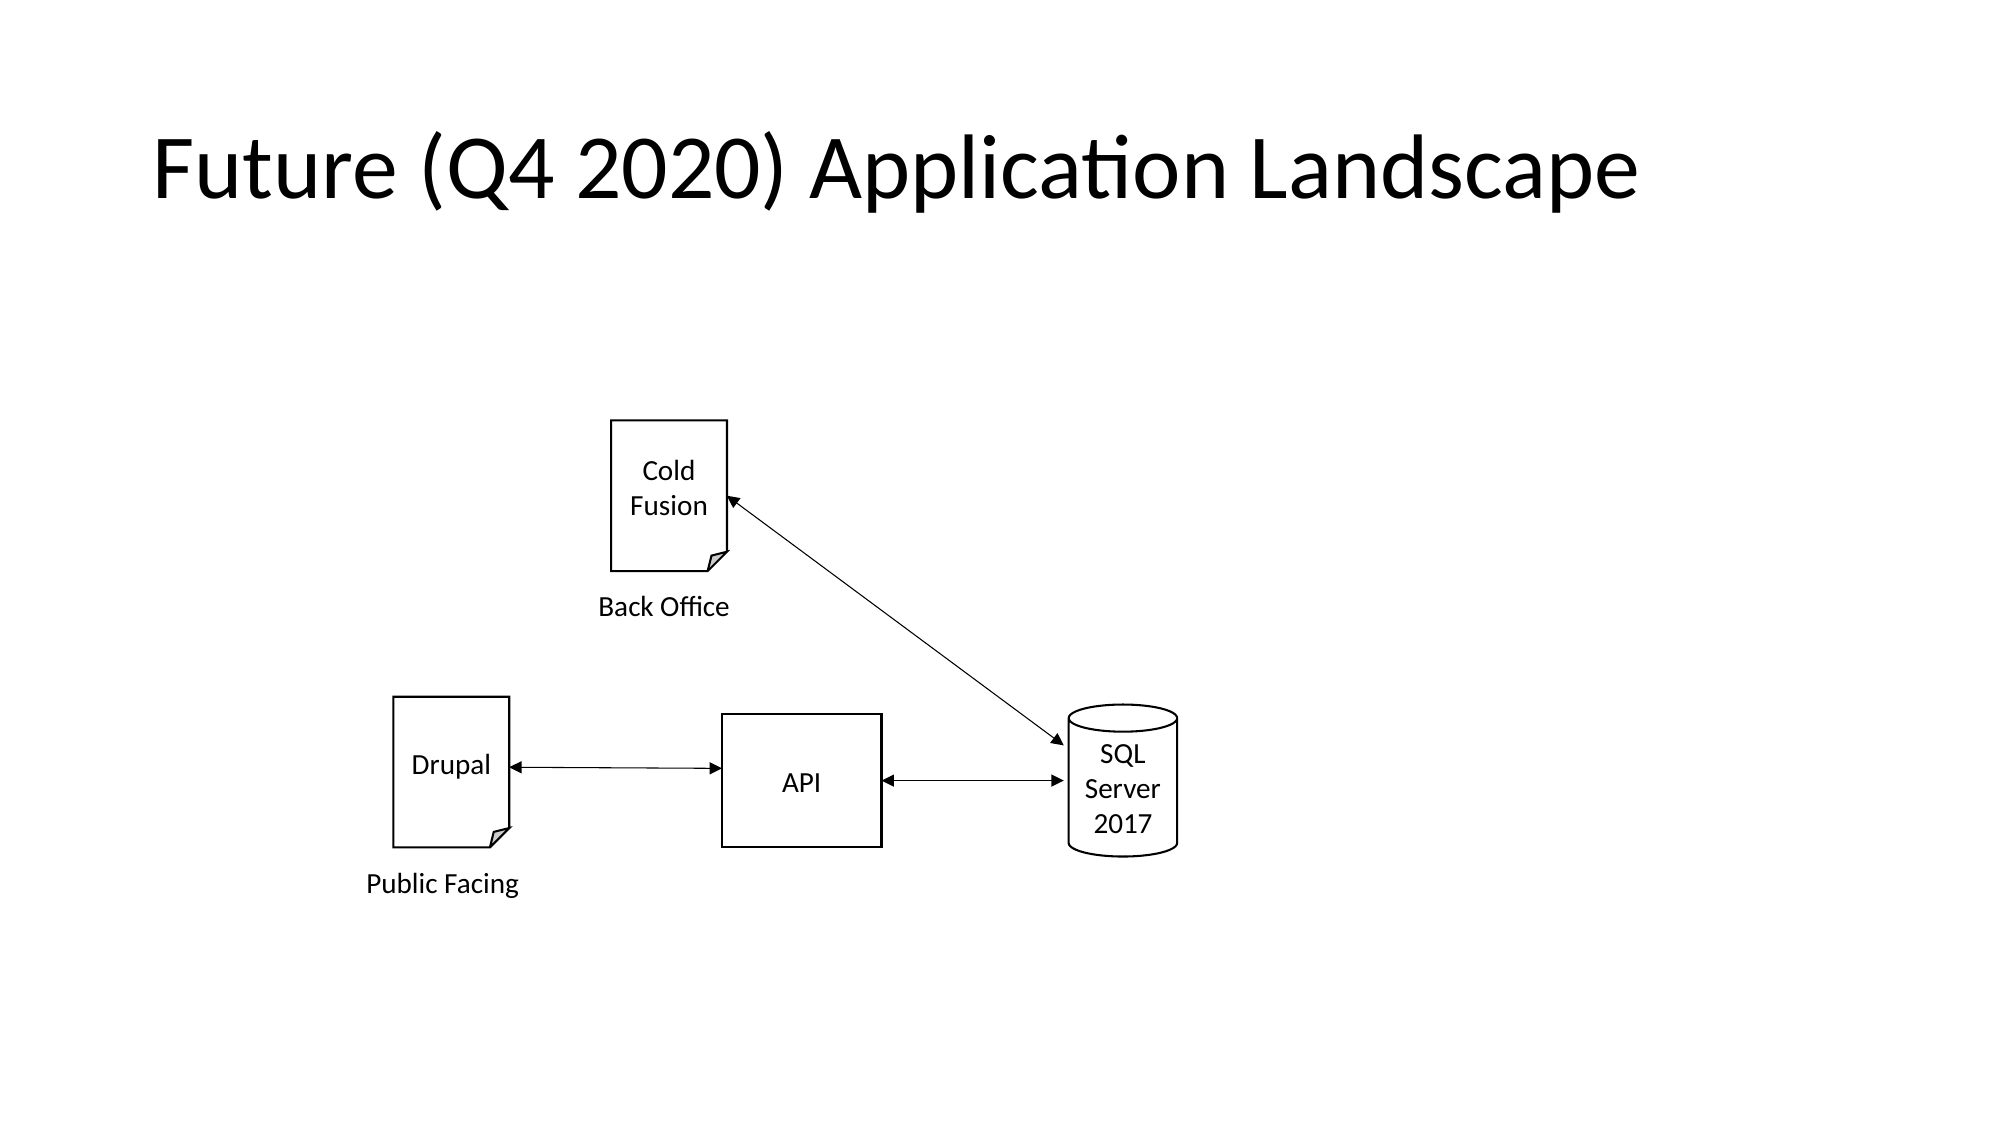

# Future (Q4 2020) Application Landscape

Cold
Fusion
Back Office
Drupal
SQL
Server
2017
API
Public Facing